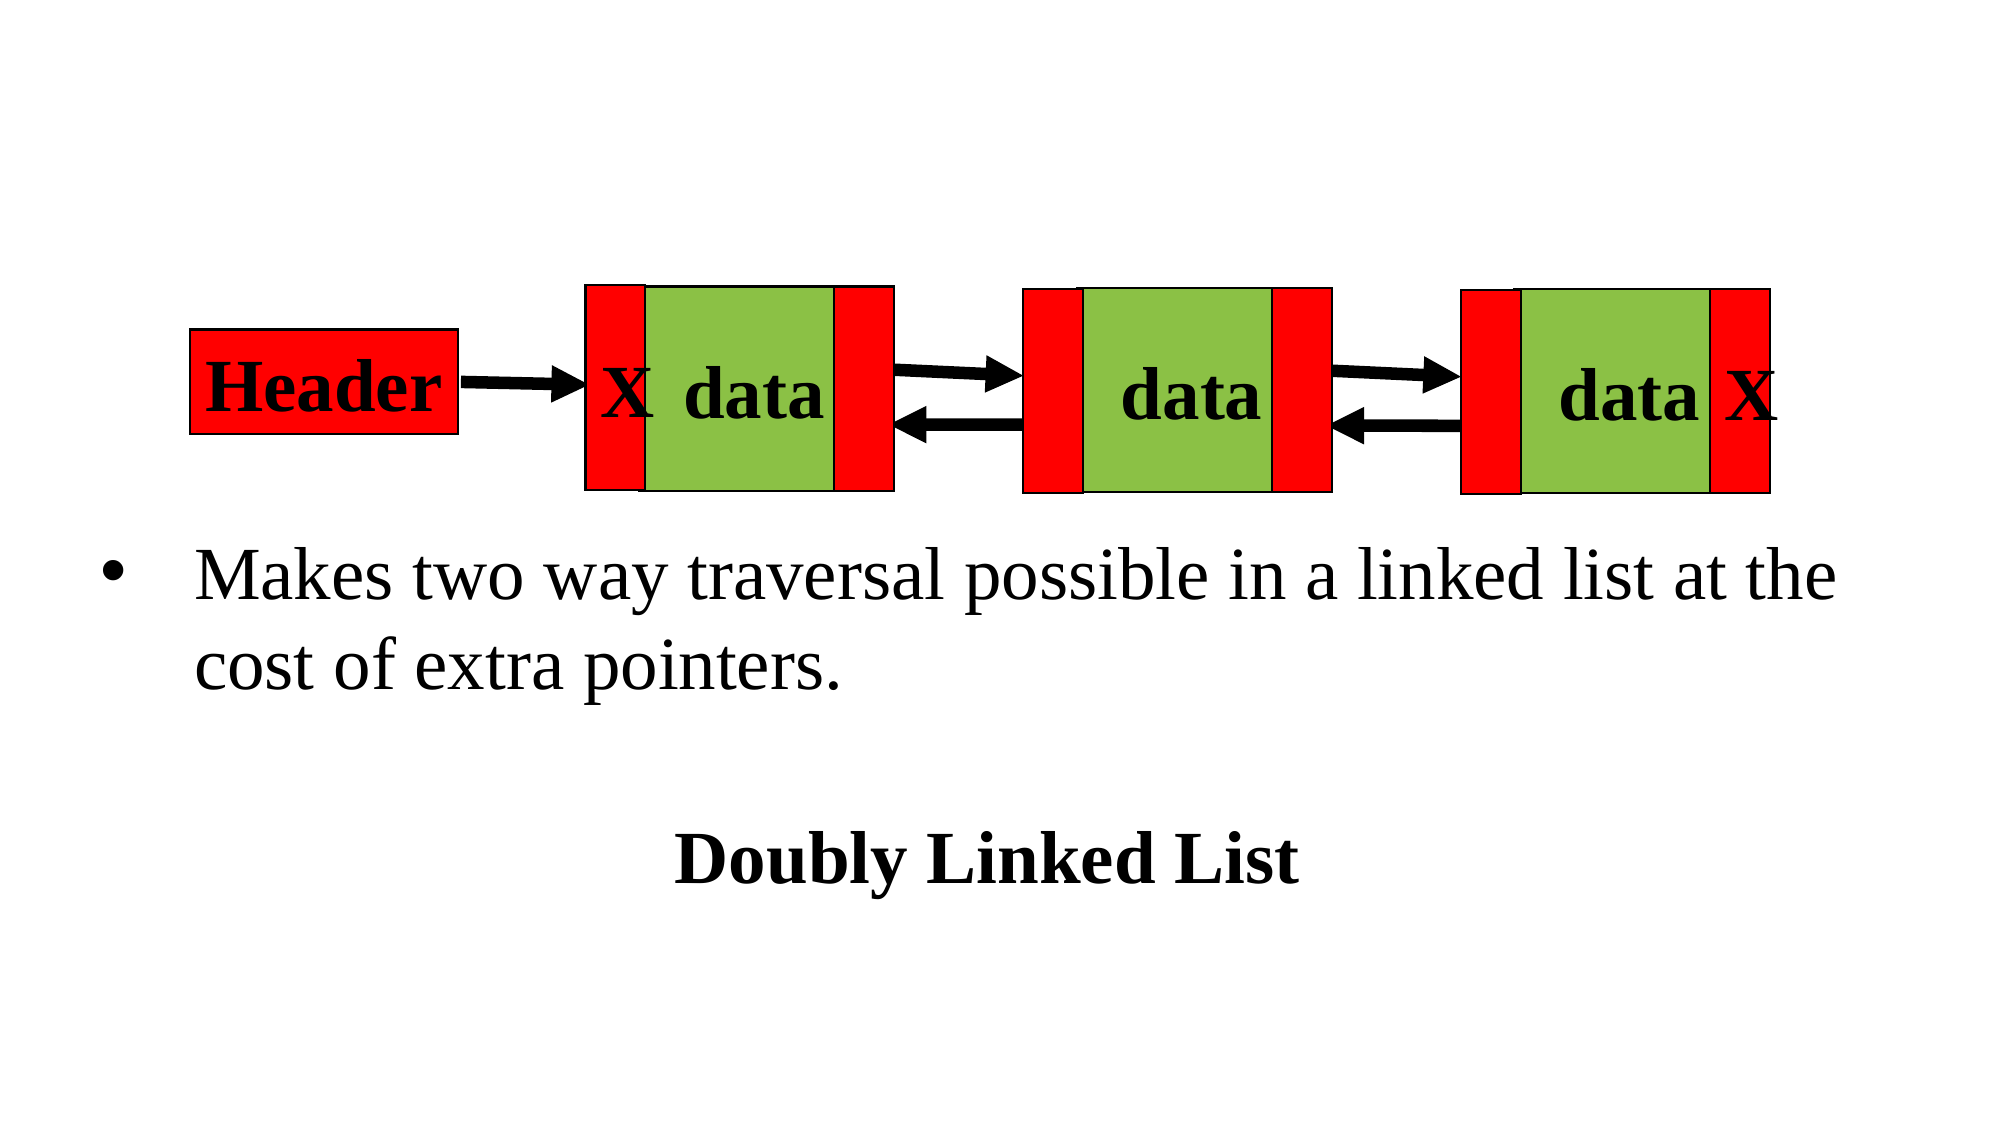

X
data

data

data
X

Header
Makes two way traversal possible in a linked list at the cost of extra pointers.

Doubly Linked List